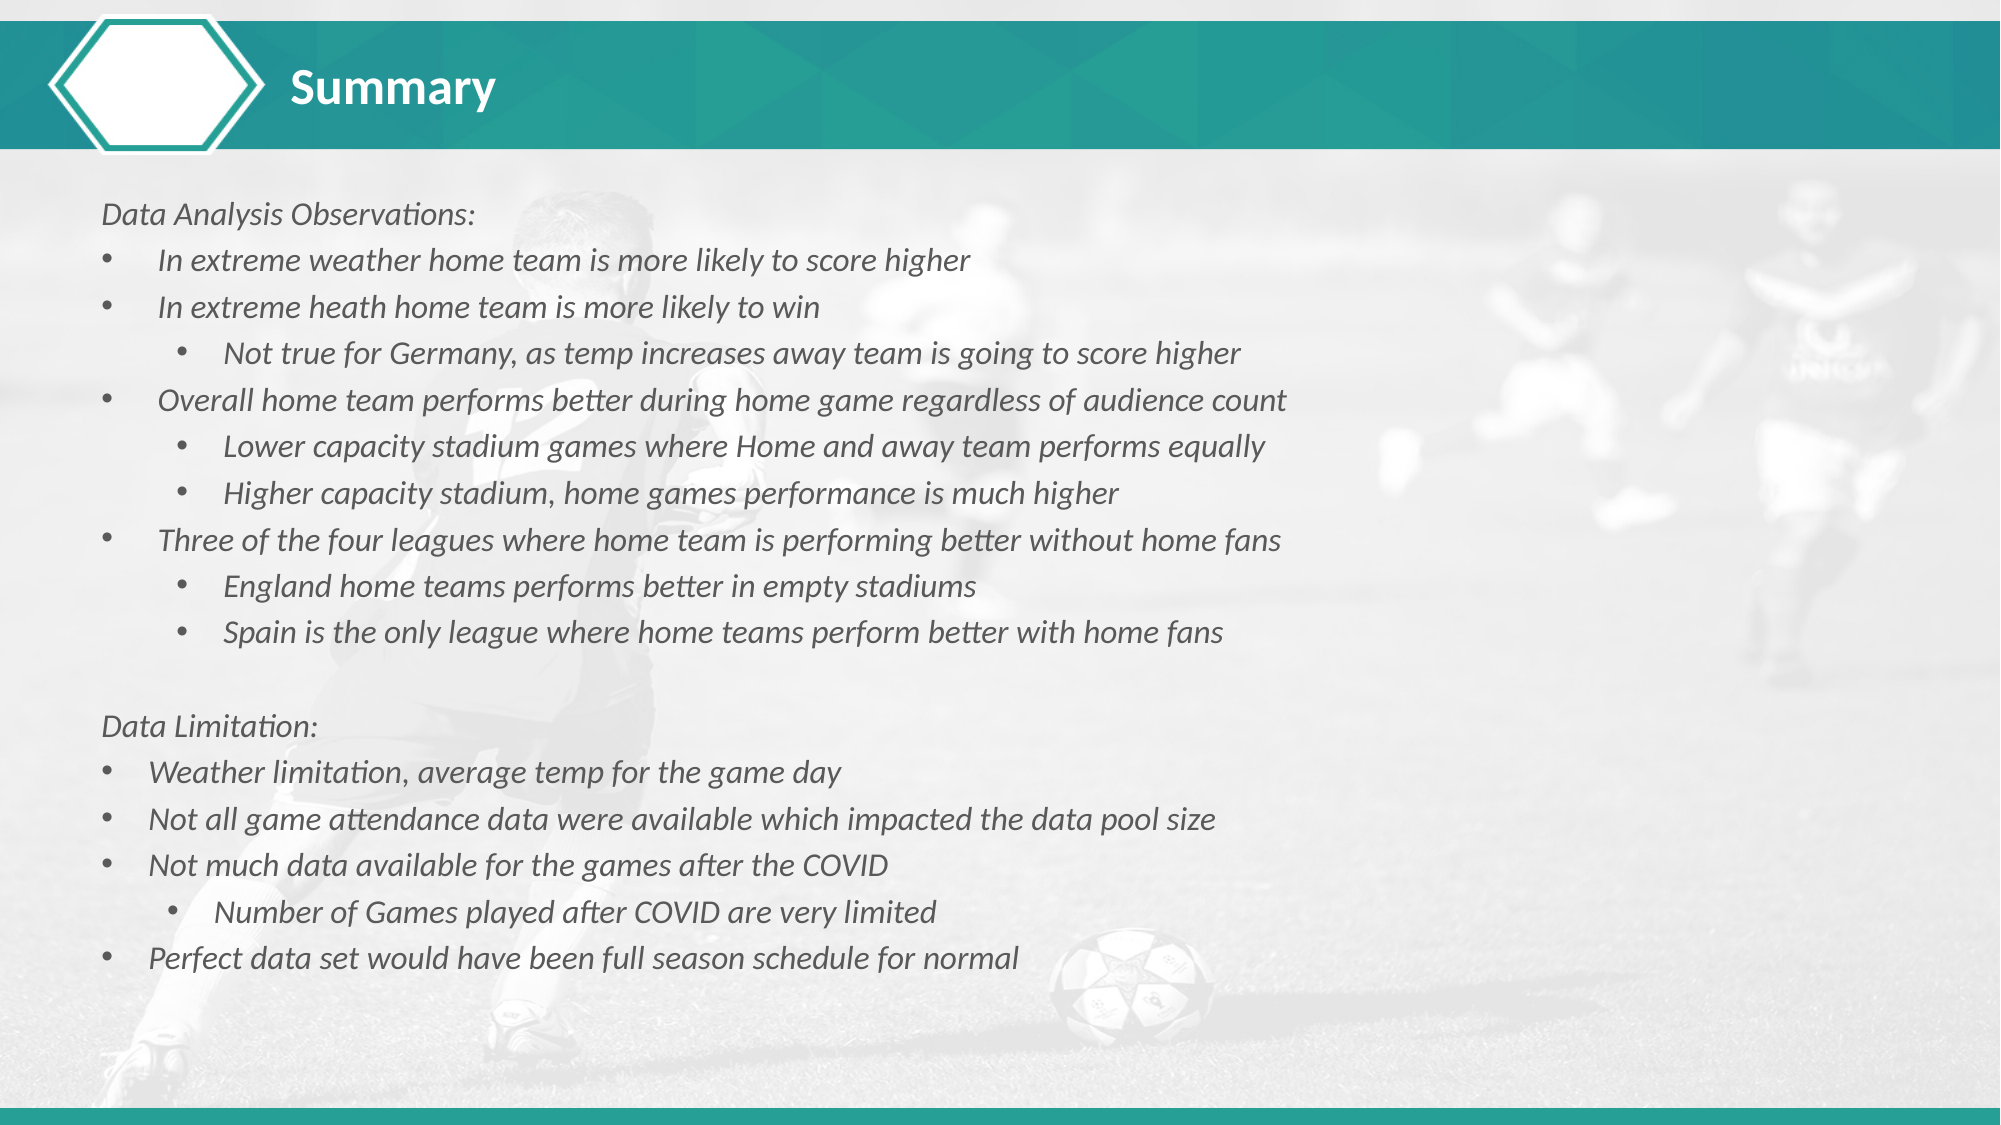

# Summary
Data Analysis Observations:
In extreme weather home team is more likely to score higher
In extreme heath home team is more likely to win
Not true for Germany, as temp increases away team is going to score higher
Overall home team performs better during home game regardless of audience count
Lower capacity stadium games where Home and away team performs equally
Higher capacity stadium, home games performance is much higher
Three of the four leagues where home team is performing better without home fans
England home teams performs better in empty stadiums
Spain is the only league where home teams perform better with home fans

Data Limitation:
Weather limitation, average temp for the game day
Not all game attendance data were available which impacted the data pool size
Not much data available for the games after the COVID
Number of Games played after COVID are very limited
Perfect data set would have been full season schedule for normal